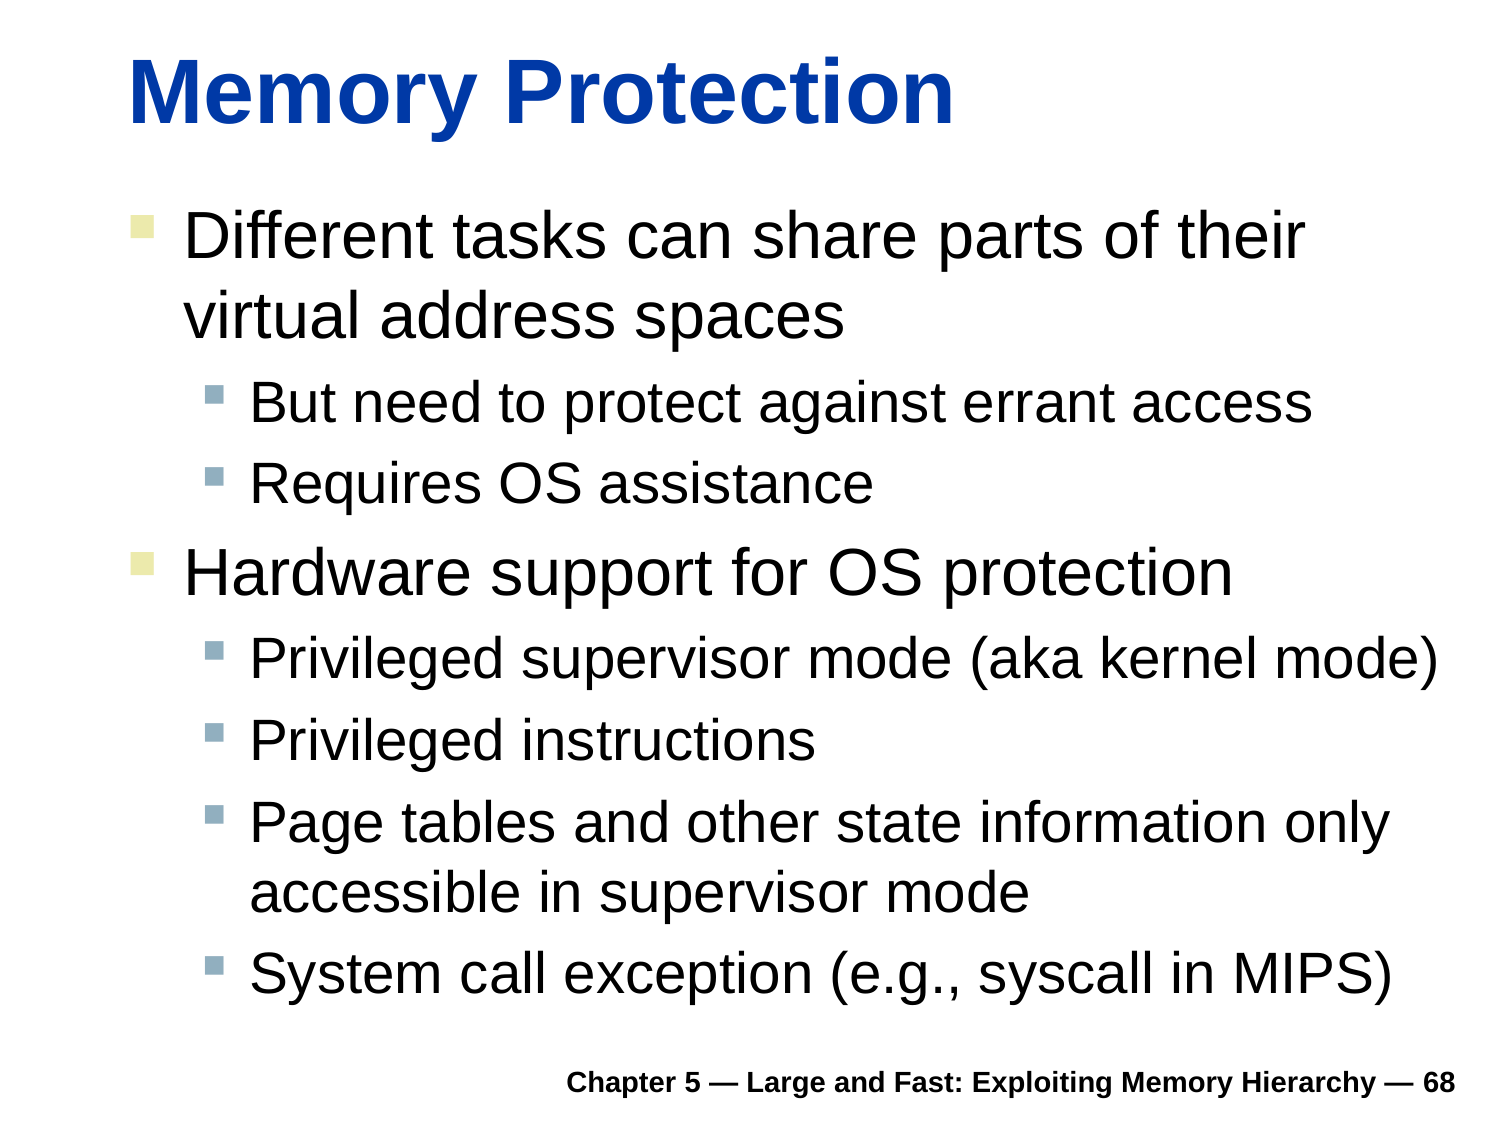

# Memory Protection
Different tasks can share parts of their virtual address spaces
But need to protect against errant access
Requires OS assistance
Hardware support for OS protection
Privileged supervisor mode (aka kernel mode)
Privileged instructions
Page tables and other state information only accessible in supervisor mode
System call exception (e.g., syscall in MIPS)
Chapter 5 — Large and Fast: Exploiting Memory Hierarchy — 68